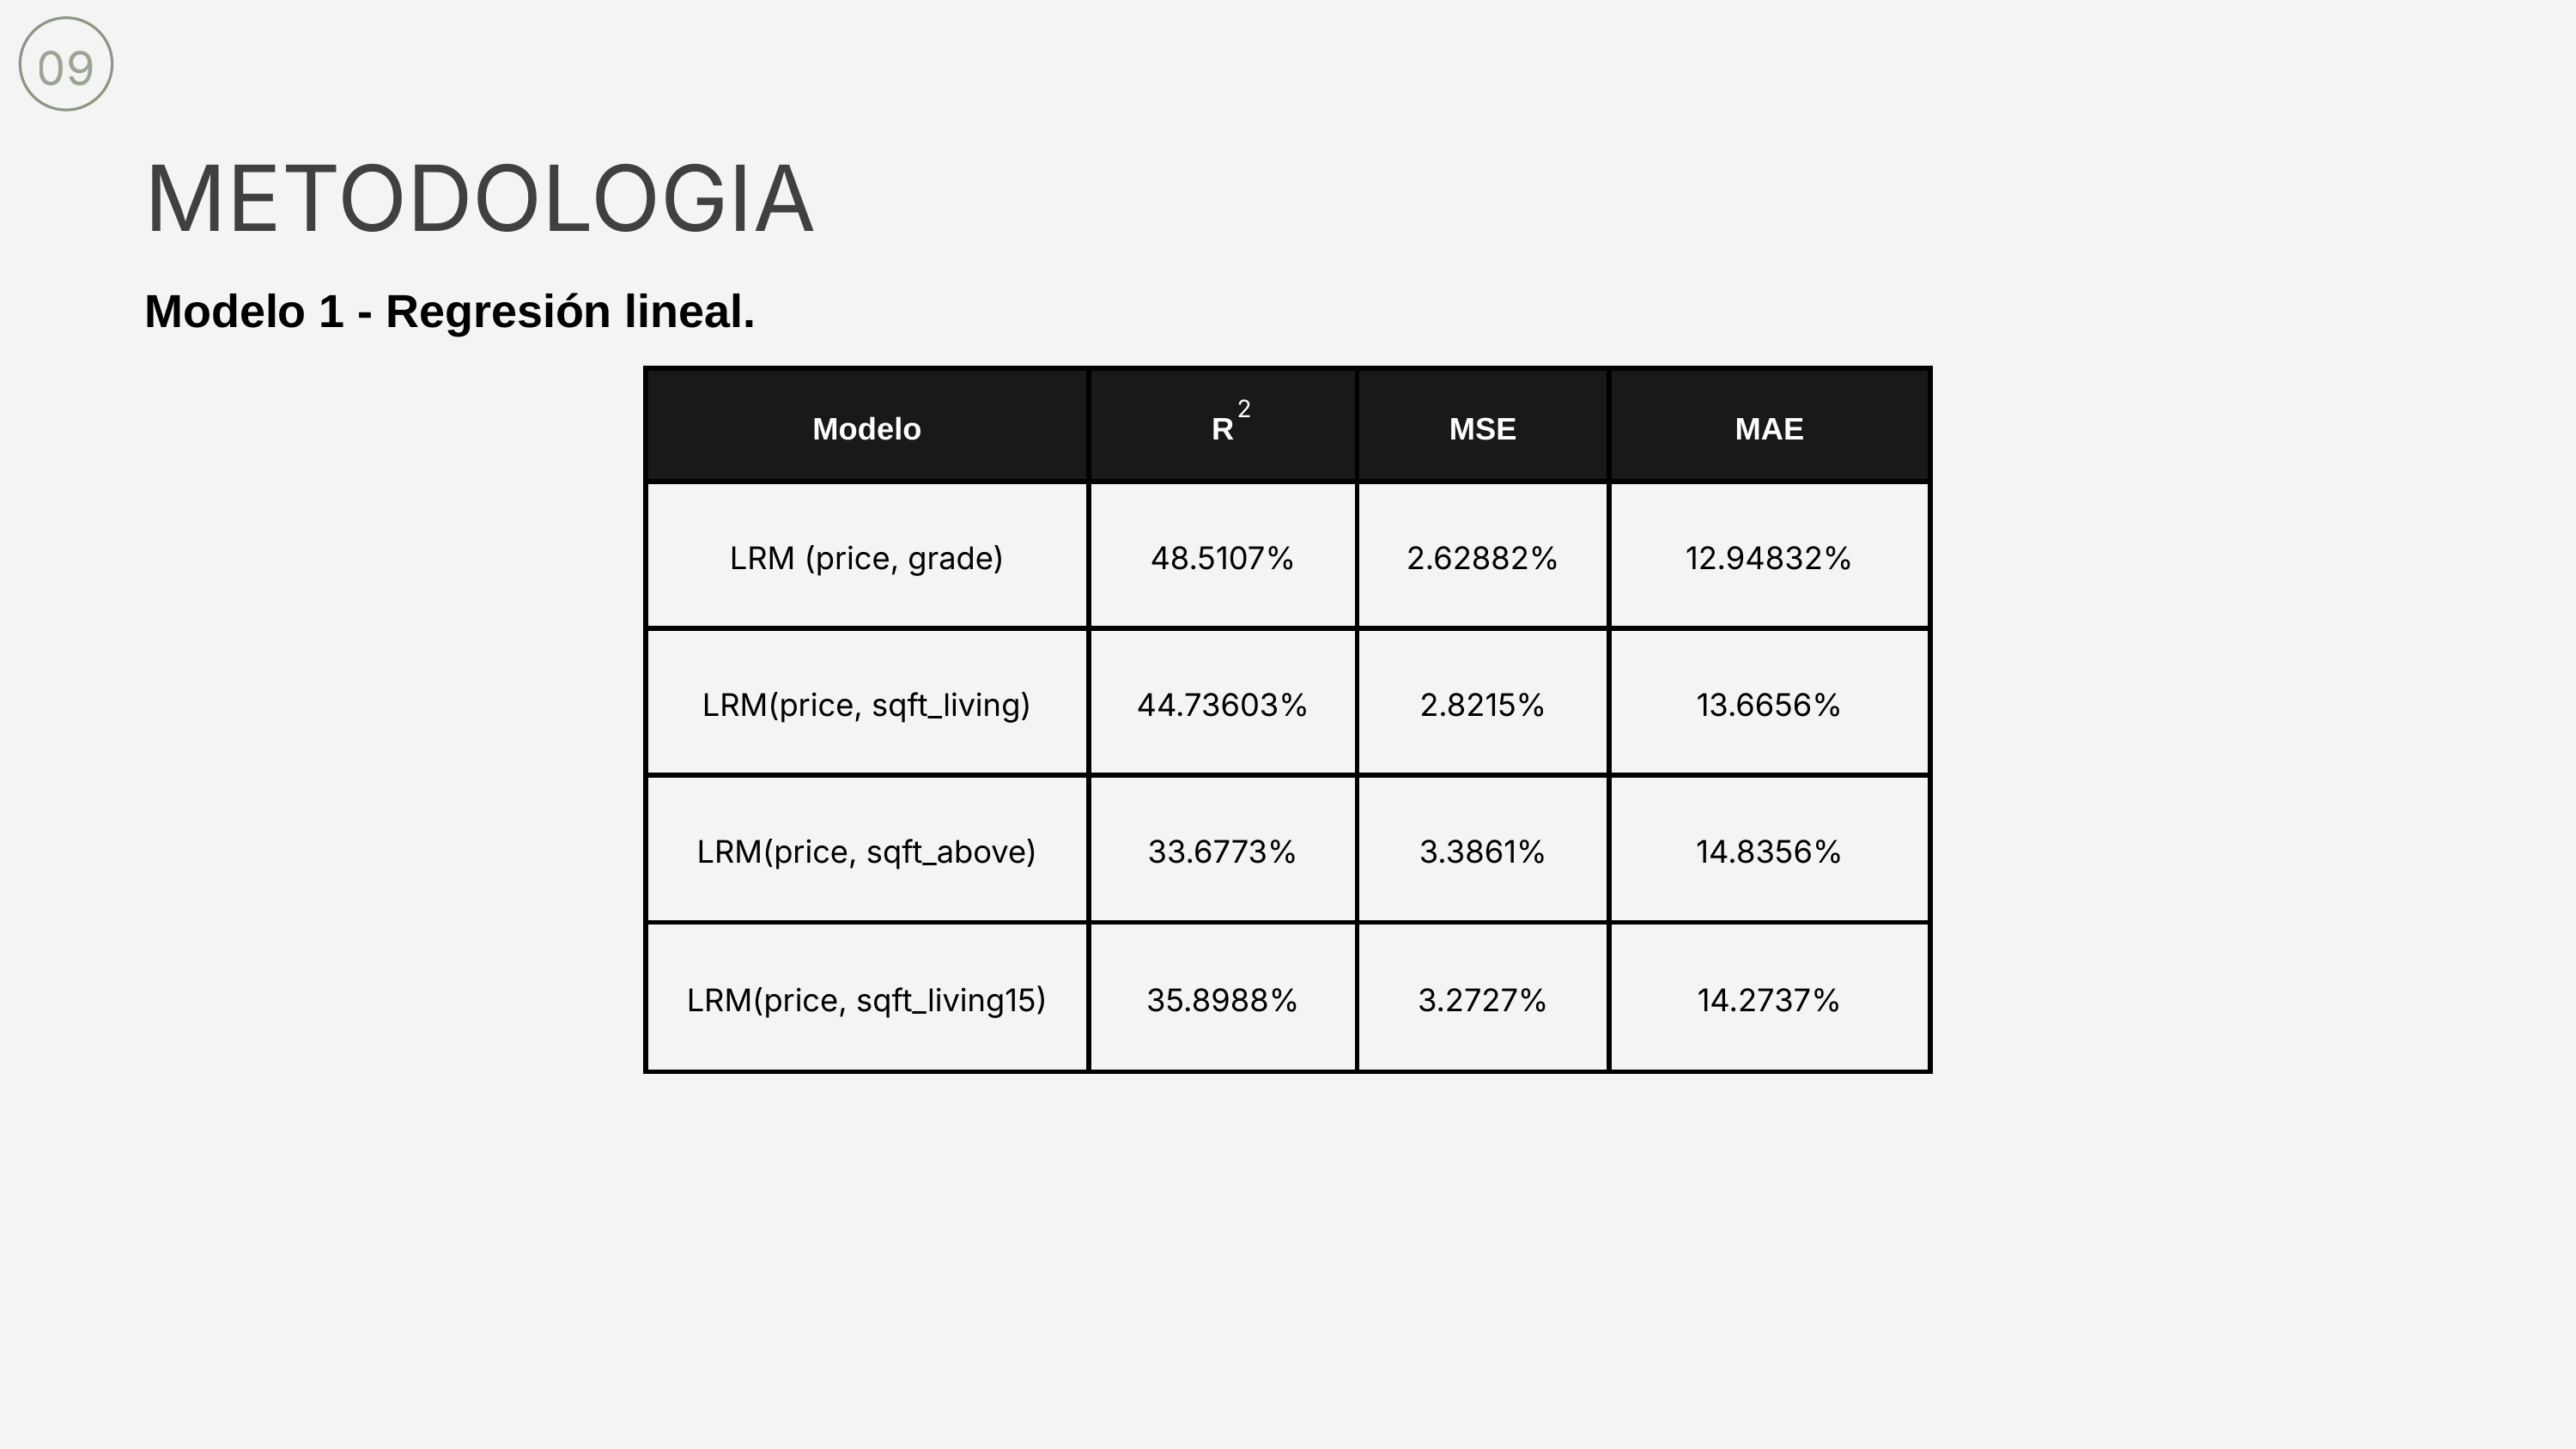

09
METODOLOGIA
Modelo 1 - Regresión lineal.
| Modelo | R | MSE | MAE |
| --- | --- | --- | --- |
| LRM (price, grade) | 48.5107% | 2.62882% | 12.94832% |
| LRM(price, sqft\_living) | 44.73603% | 2.8215% | 13.6656% |
| LRM(price, sqft\_above) | 33.6773% | 3.3861% | 14.8356% |
| LRM(price, sqft\_living15) | 35.8988% | 3.2727% | 14.2737% |
2